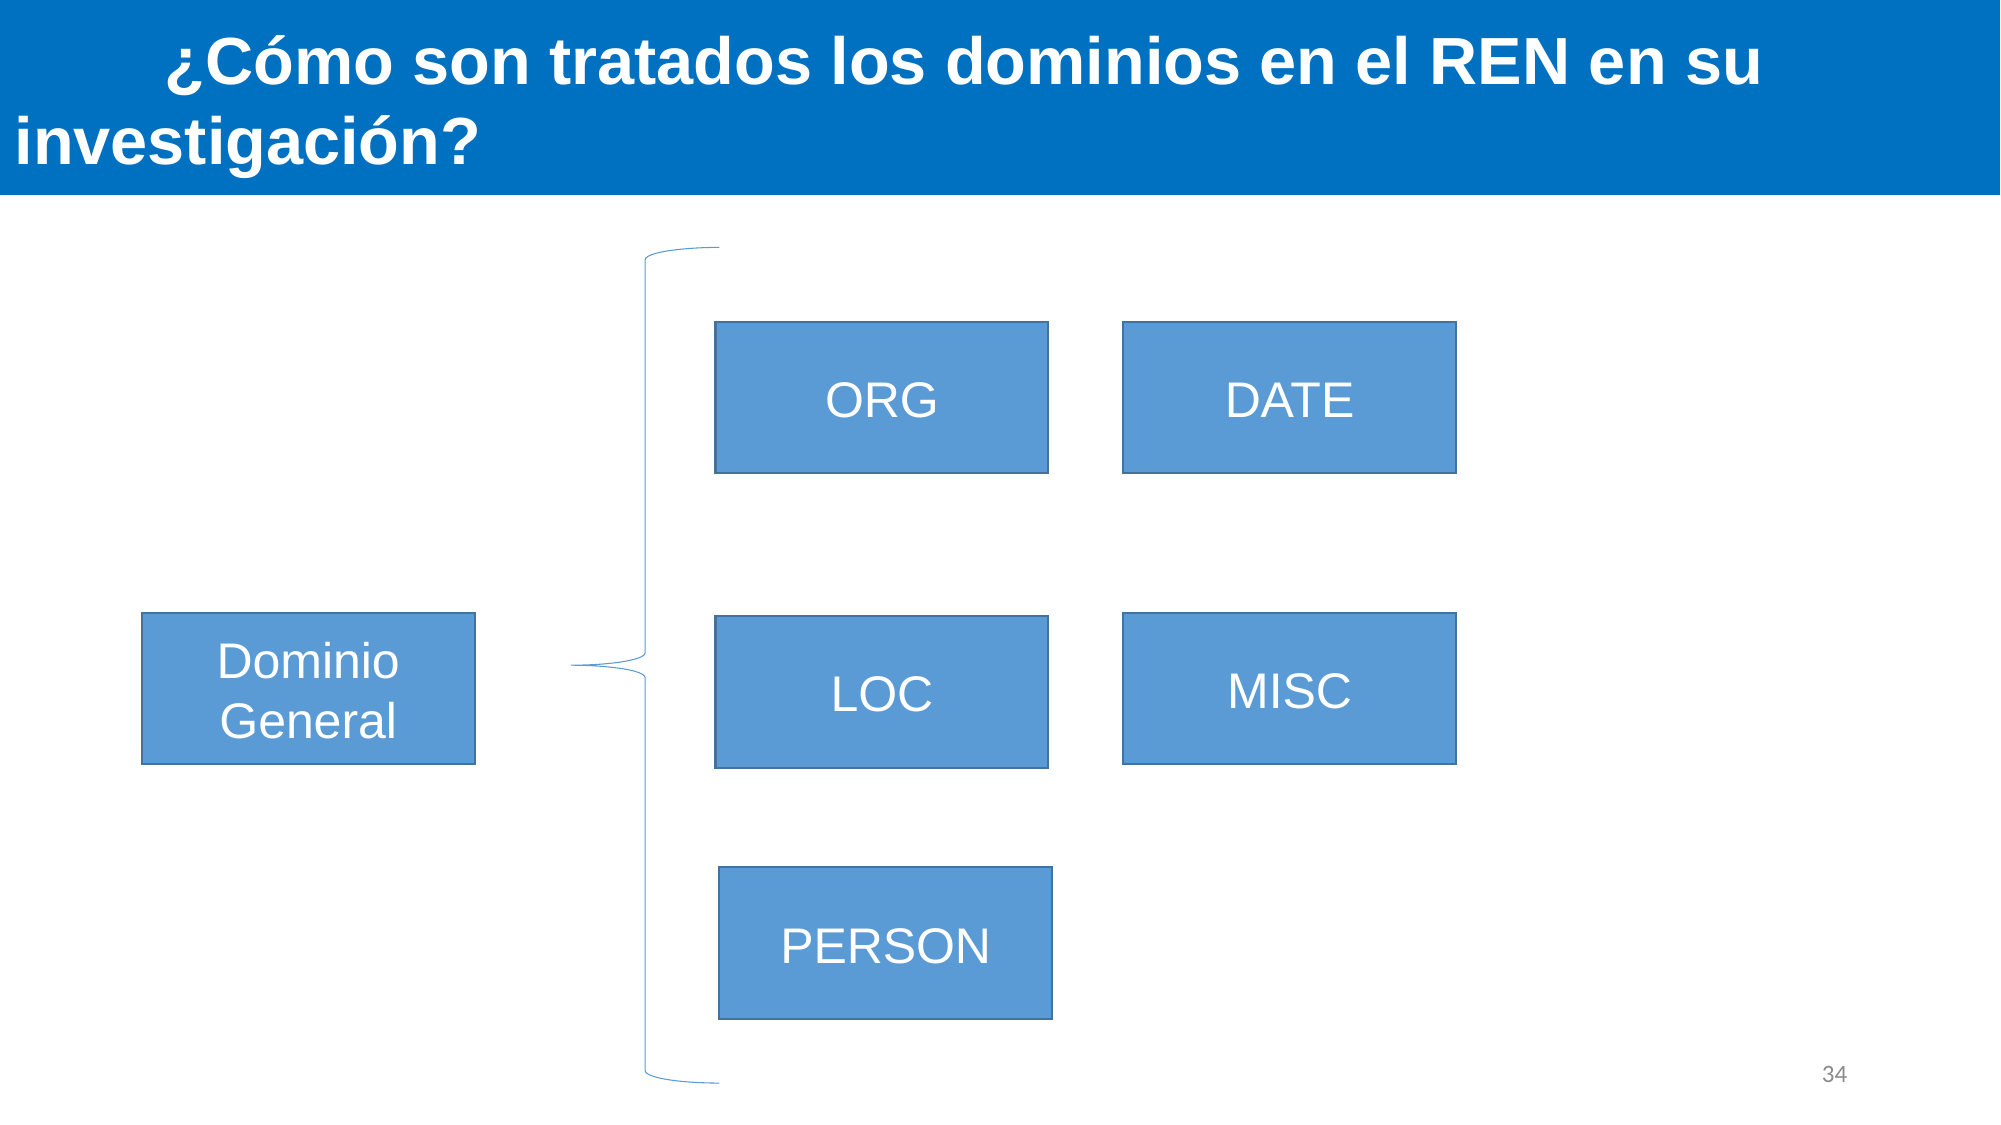

¿Cómo son tratados los dominios en el REN en su 	investigación?

DATE
ORG
Dominio General
MISC
LOC
PERSON
34